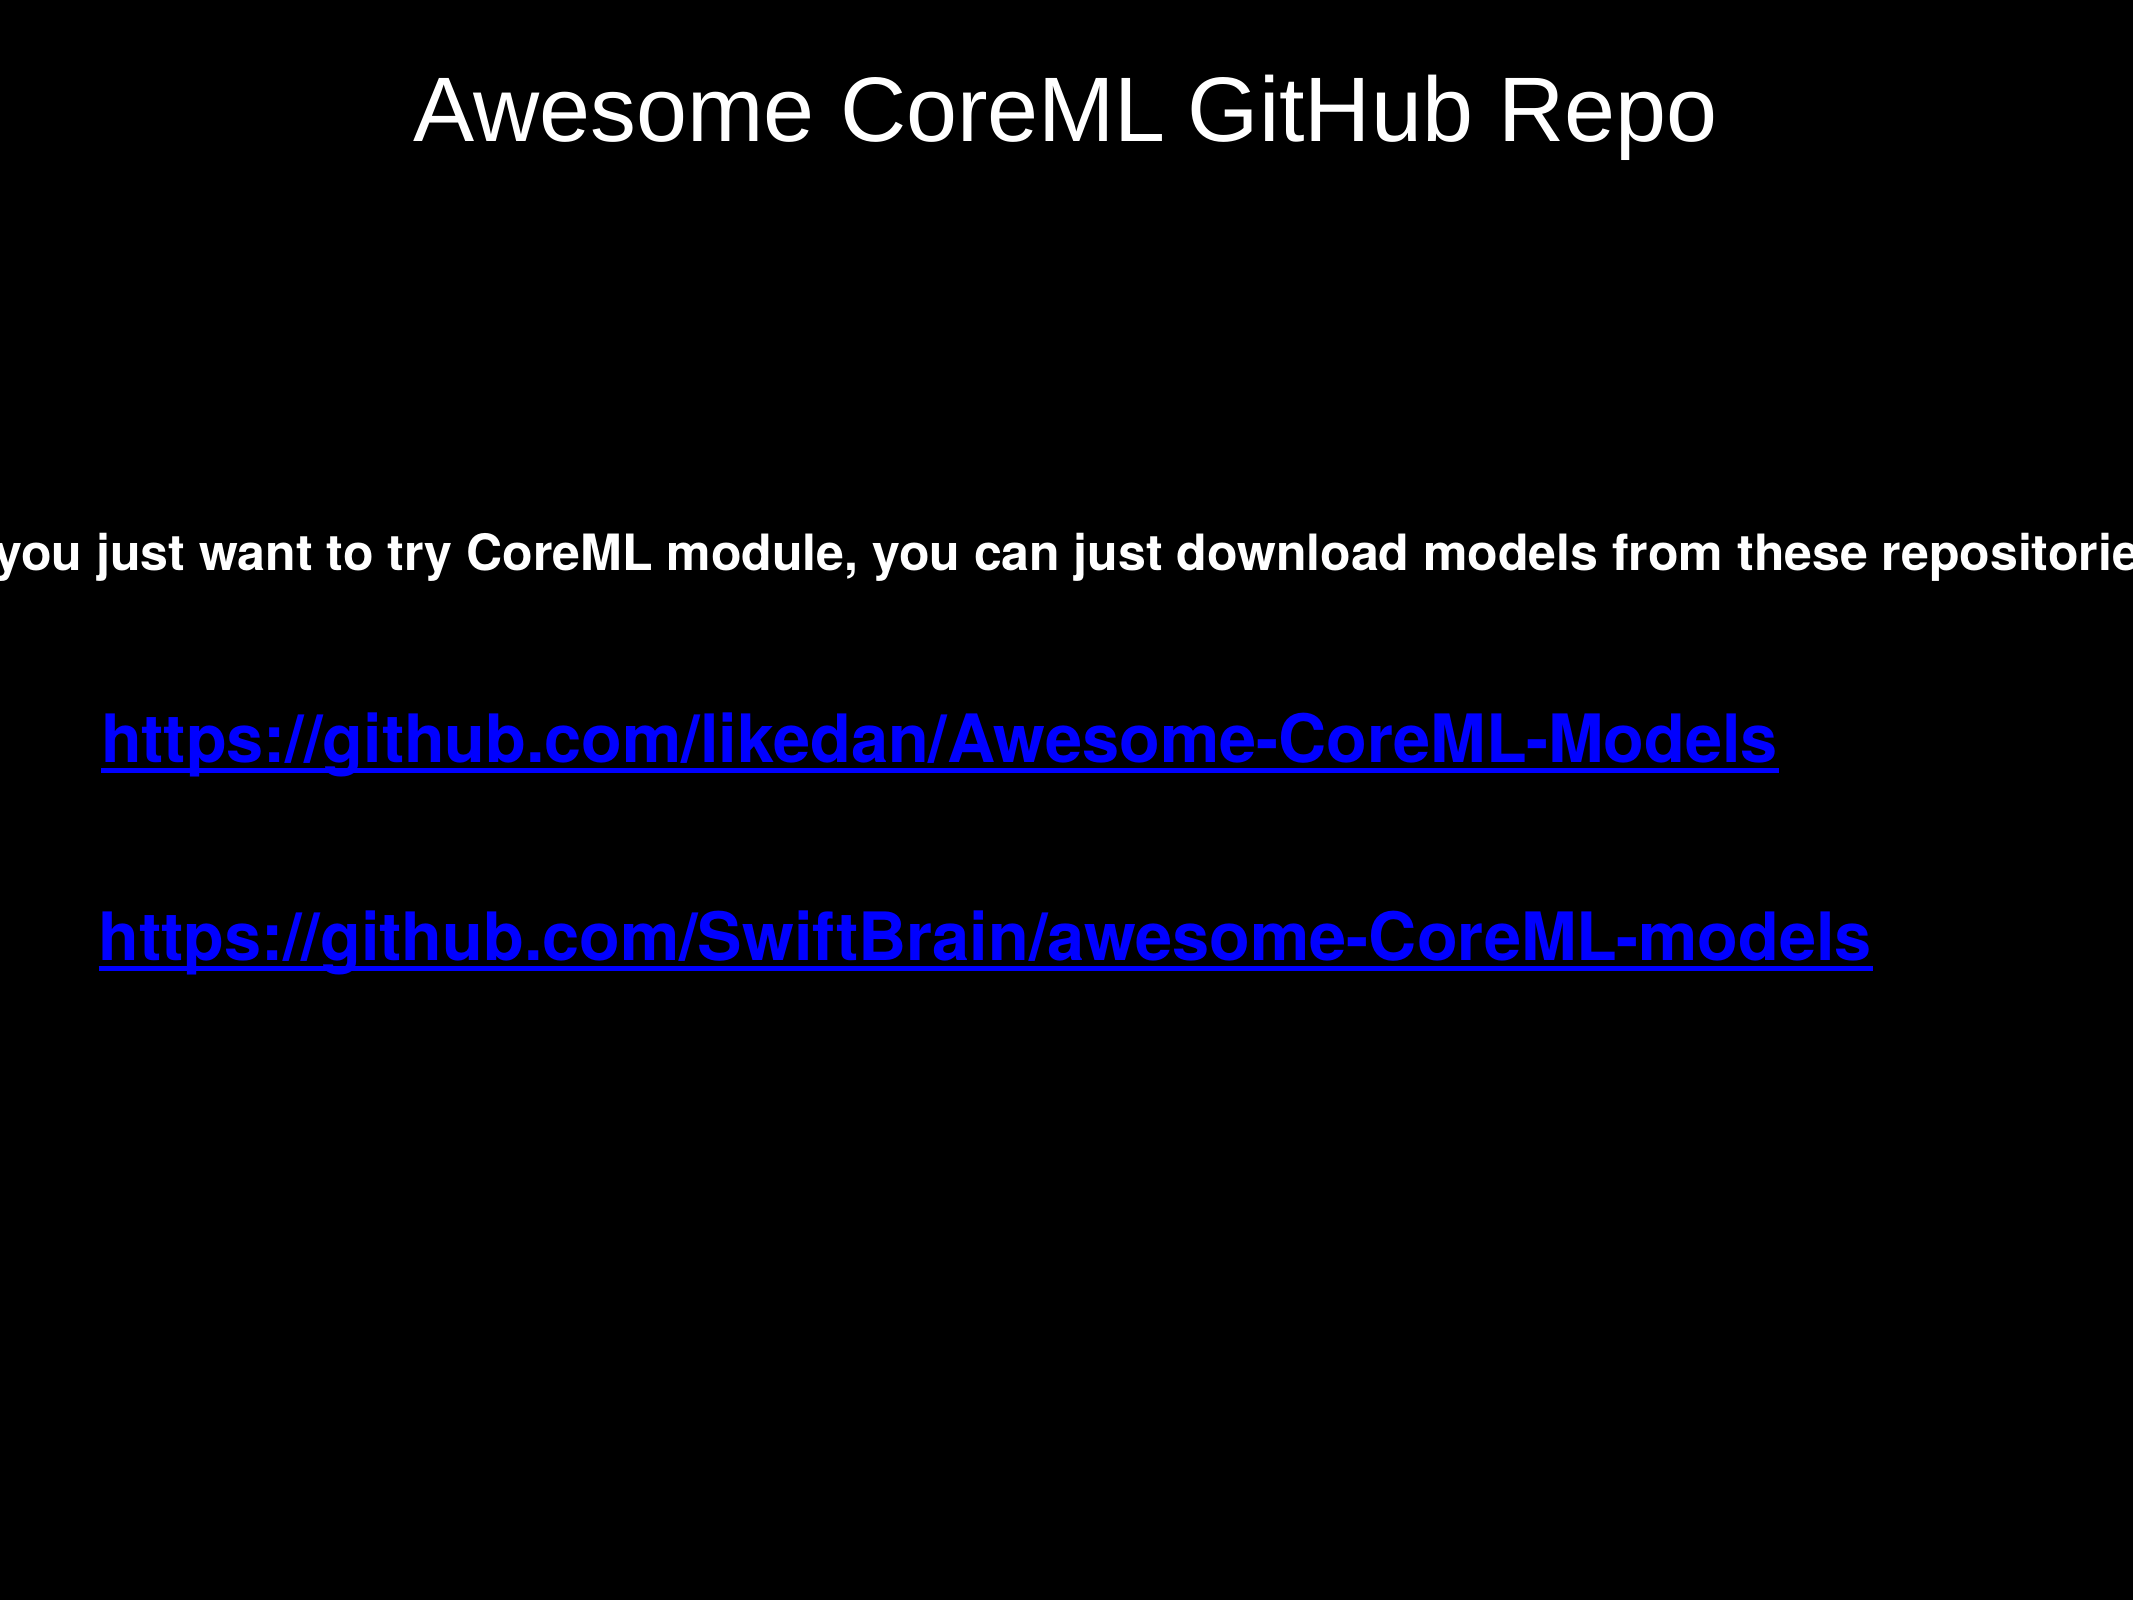

# Awesome CoreML GitHub Repo
If you just want to try CoreML module, you can just download models from these repositories.
https://github.com/likedan/Awesome-CoreML-Models
https://github.com/SwiftBrain/awesome-CoreML-models